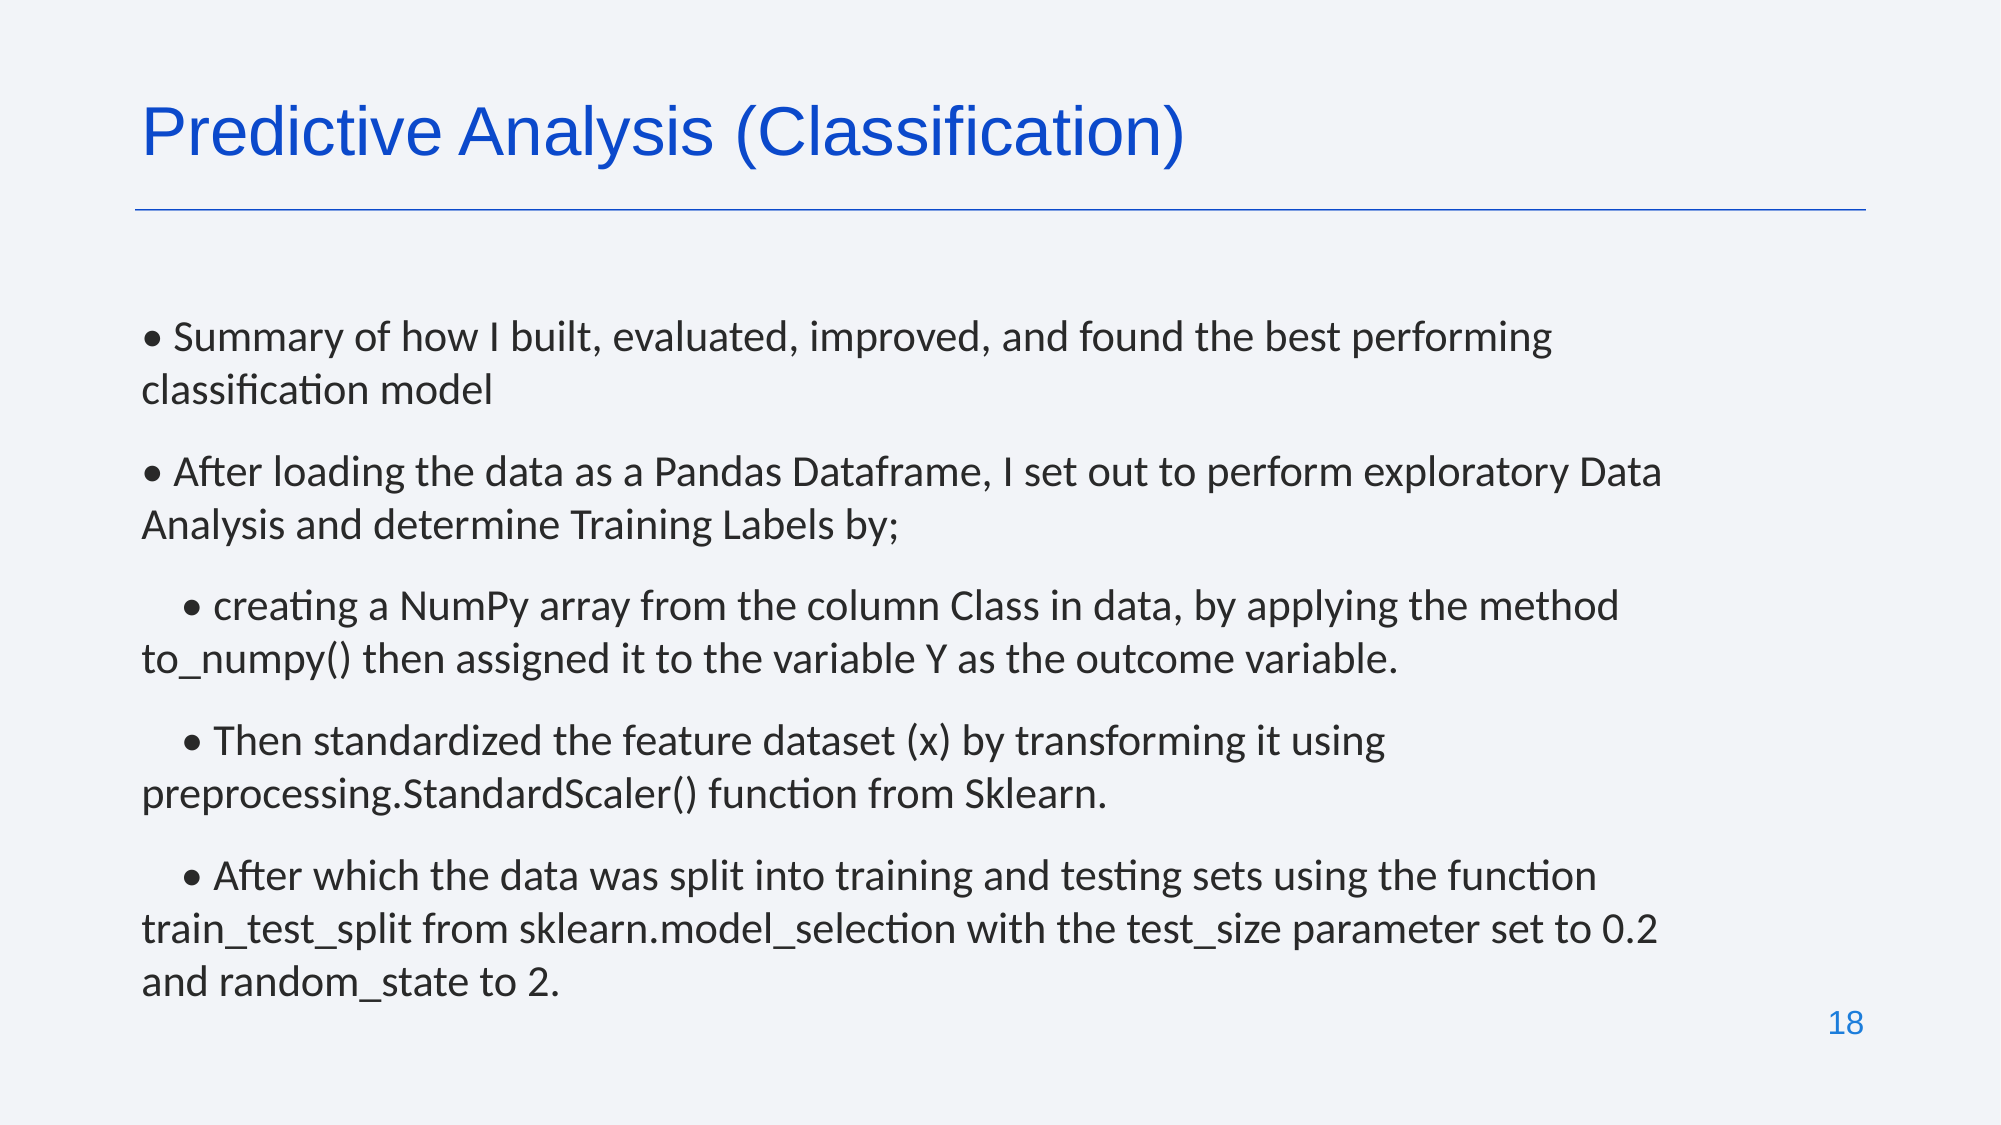

Predictive Analysis (Classification)
• Summary of how I built, evaluated, improved, and found the best performing classification model
• After loading the data as a Pandas Dataframe, I set out to perform exploratory Data Analysis and determine Training Labels by;
    • creating a NumPy array from the column Class in data, by applying the method to_numpy() then assigned it to the variable Y as the outcome variable.
    • Then standardized the feature dataset (x) by transforming it using preprocessing.StandardScaler() function from Sklearn.
    • After which the data was split into training and testing sets using the function train_test_split from sklearn.model_selection with the test_size parameter set to 0.2 and random_state to 2.

18